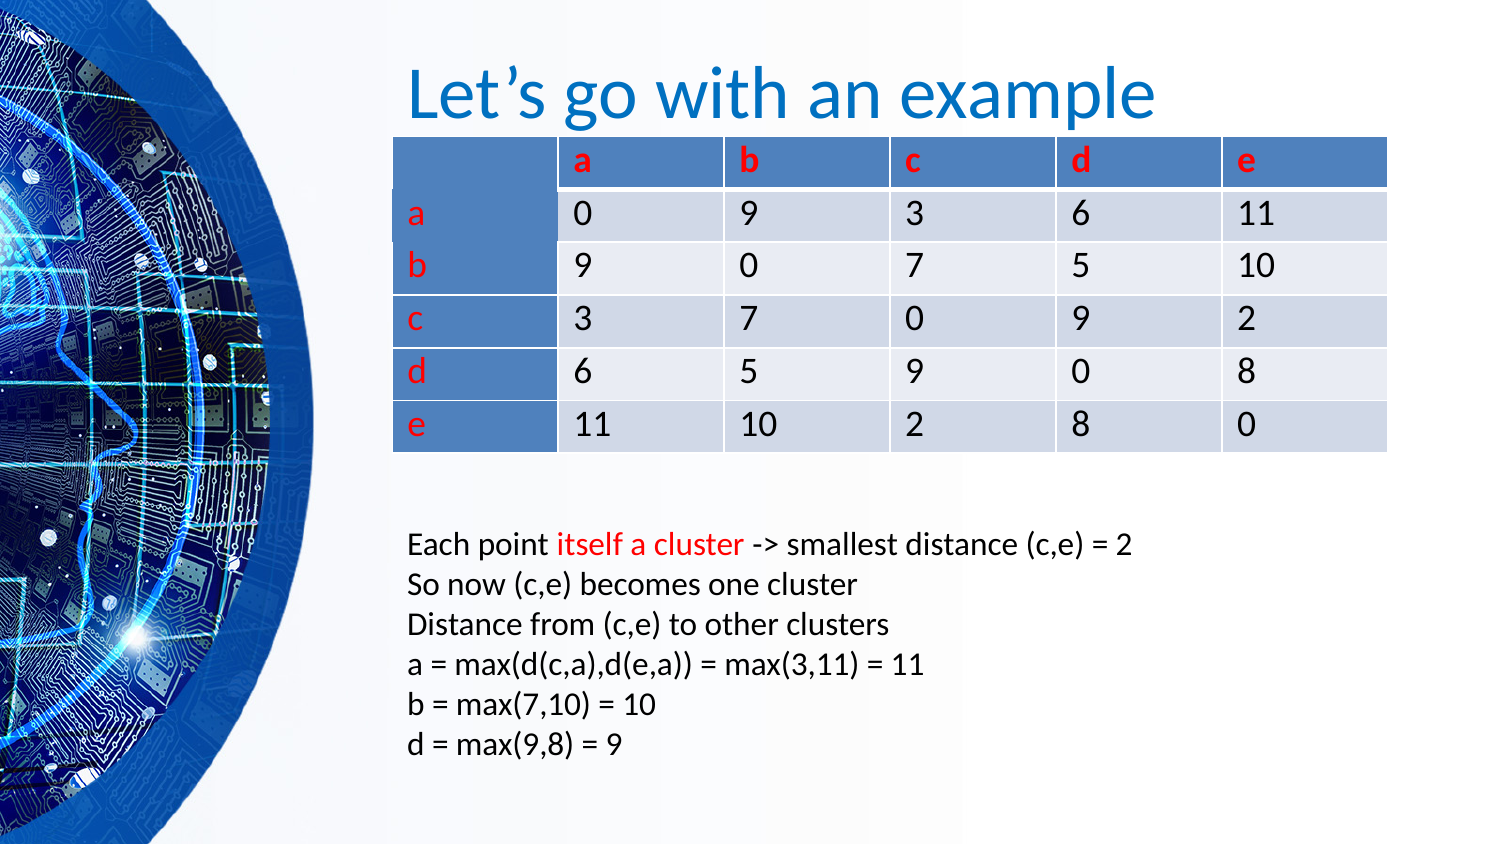

# Let’s go with an example
|  | a | b | c | d | e |
| --- | --- | --- | --- | --- | --- |
| a | 0 | 9 | 3 | 6 | 11 |
| b | 9 | 0 | 7 | 5 | 10 |
| c | 3 | 7 | 0 | 9 | 2 |
| d | 6 | 5 | 9 | 0 | 8 |
| e | 11 | 10 | 2 | 8 | 0 |
Each point itself a cluster -> smallest distance (c,e) = 2
So now (c,e) becomes one cluster
Distance from (c,e) to other clusters
a = max(d(c,a),d(e,a)) = max(3,11) = 11
b = max(7,10) = 10
d = max(9,8) = 9